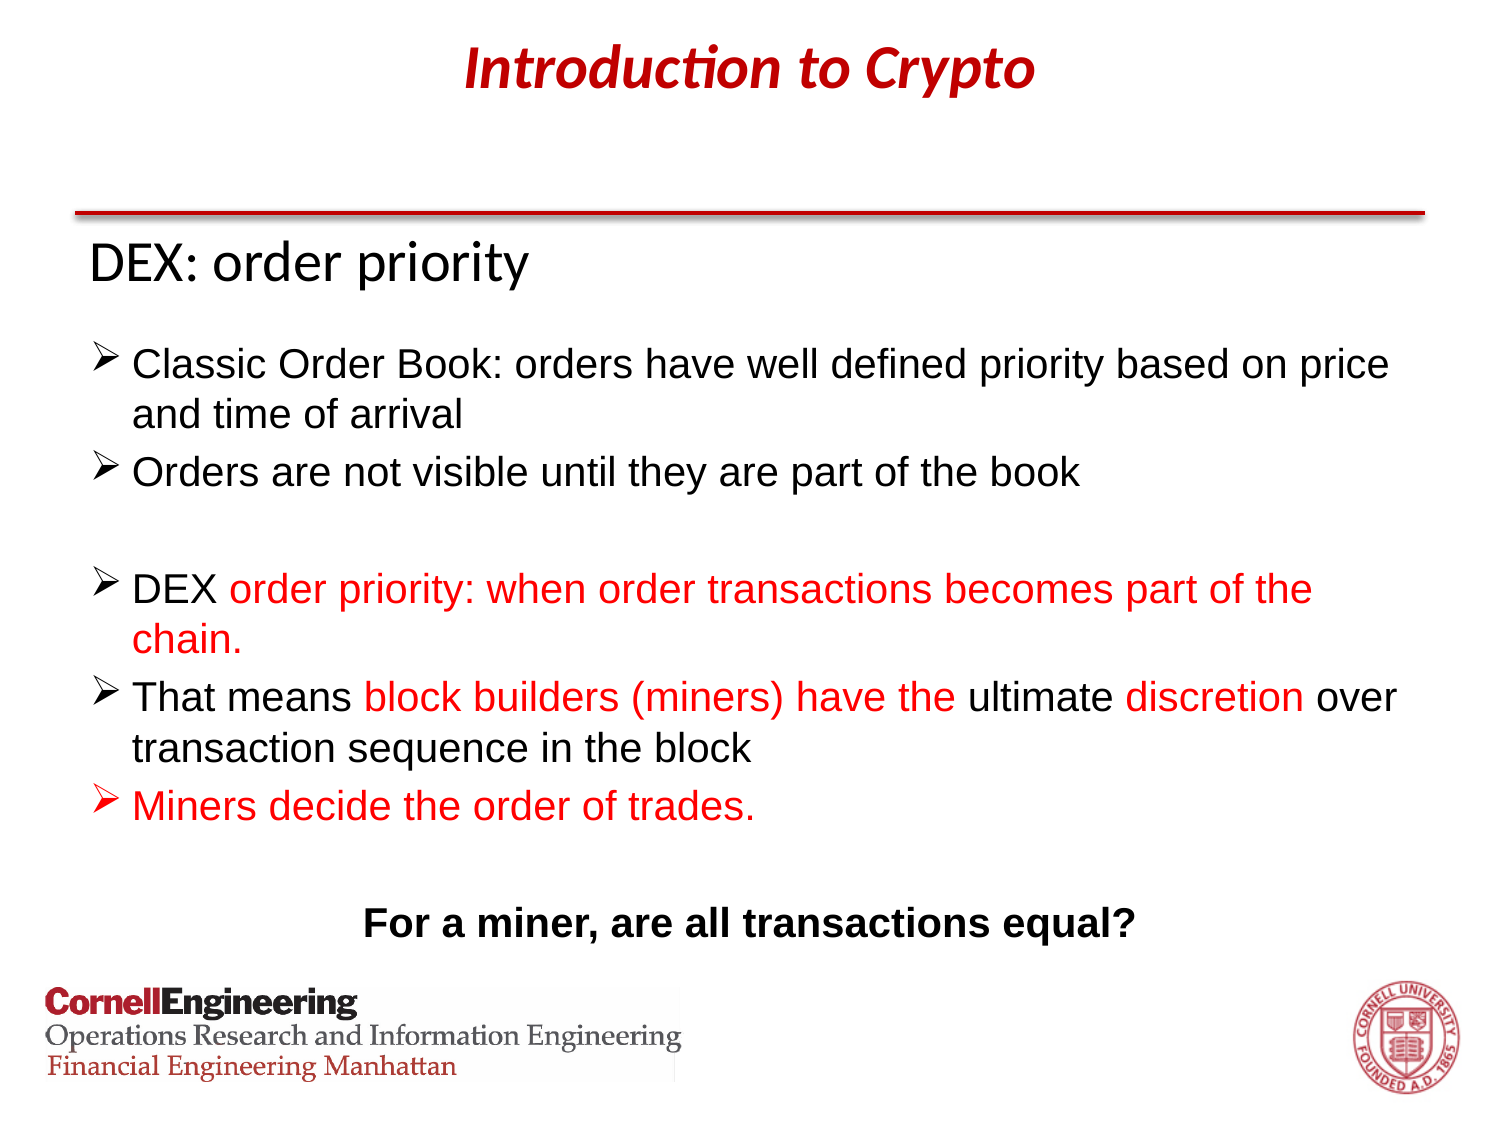

# Introduction to Crypto
DEX: order priority

Classic Order Book: orders have well defined priority based on price and time of arrival
Orders are not visible until they are part of the book

DEX order priority: when order transactions becomes part of the chain.
That means block builders (miners) have the ultimate discretion over transaction sequence in the block
Miners decide the order of trades.

For a miner, are all transactions equal?